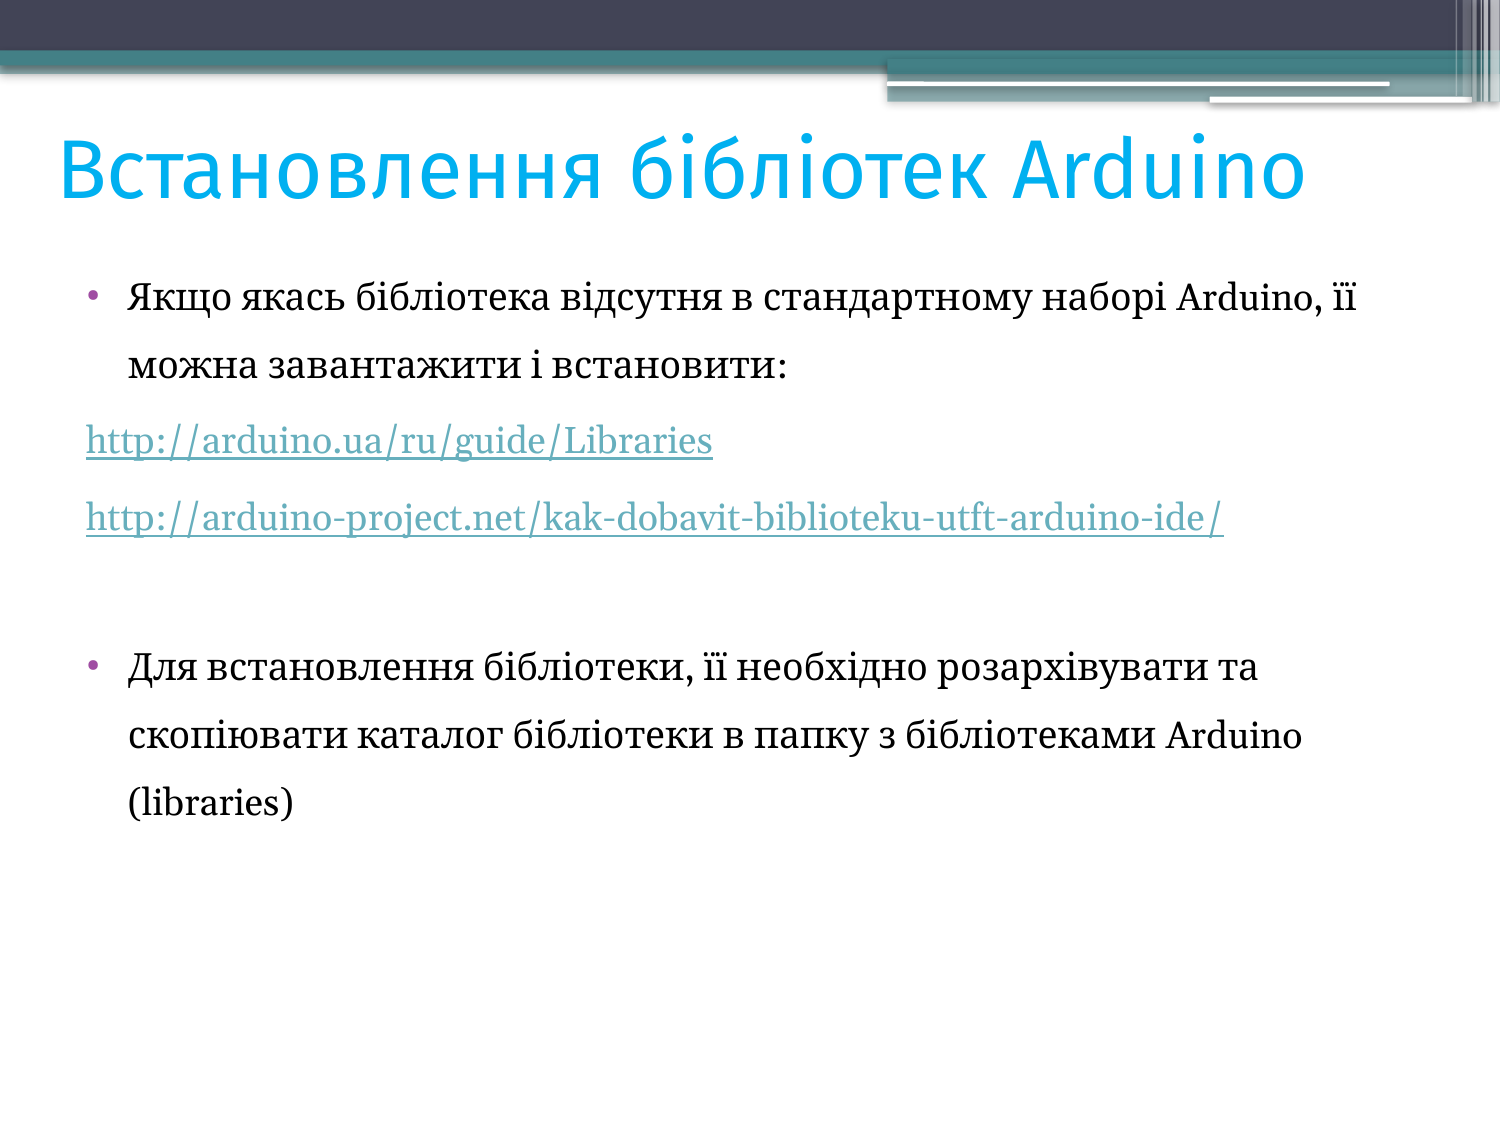

# Встановлення бібліотек Arduino
Якщо якась бібліотека відсутня в стандартному наборі Arduino, її можна завантажити і встановити:
http://arduino.ua/ru/guide/Libraries
http://arduino-project.net/kak-dobavit-biblioteku-utft-arduino-ide/

Для встановлення бібліотеки, її необхідно розархівувати та скопіювати каталог бібліотеки в папку з бібліотеками Arduino (libraries)